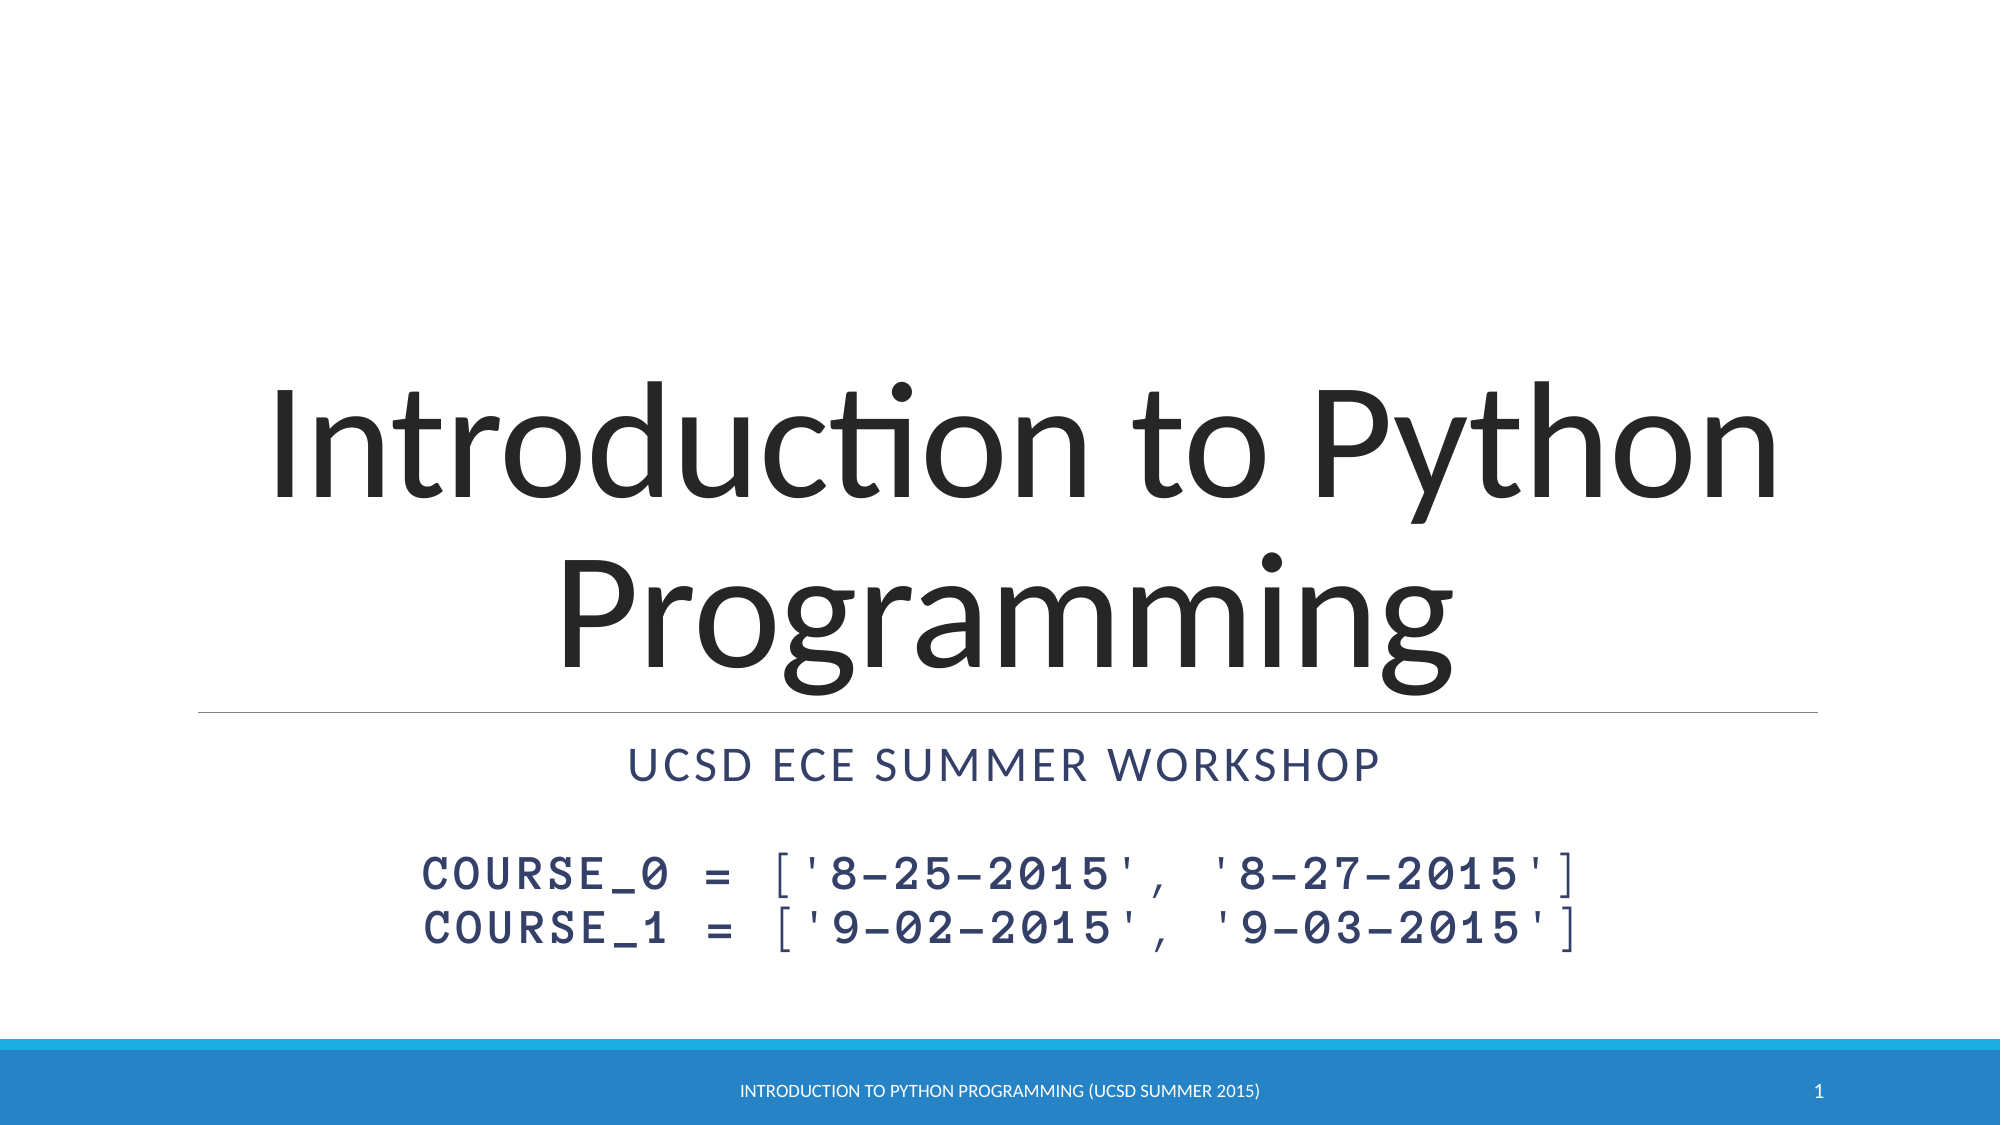

# Introduction to Python Programming
UCSD ECE Summer workshop
course_0 = ['8-25-2015', '8-27-2015']
course_1 = ['9-02-2015', '9-03-2015']
Introduction to Python Programming (UCSD Summer 2015)
1